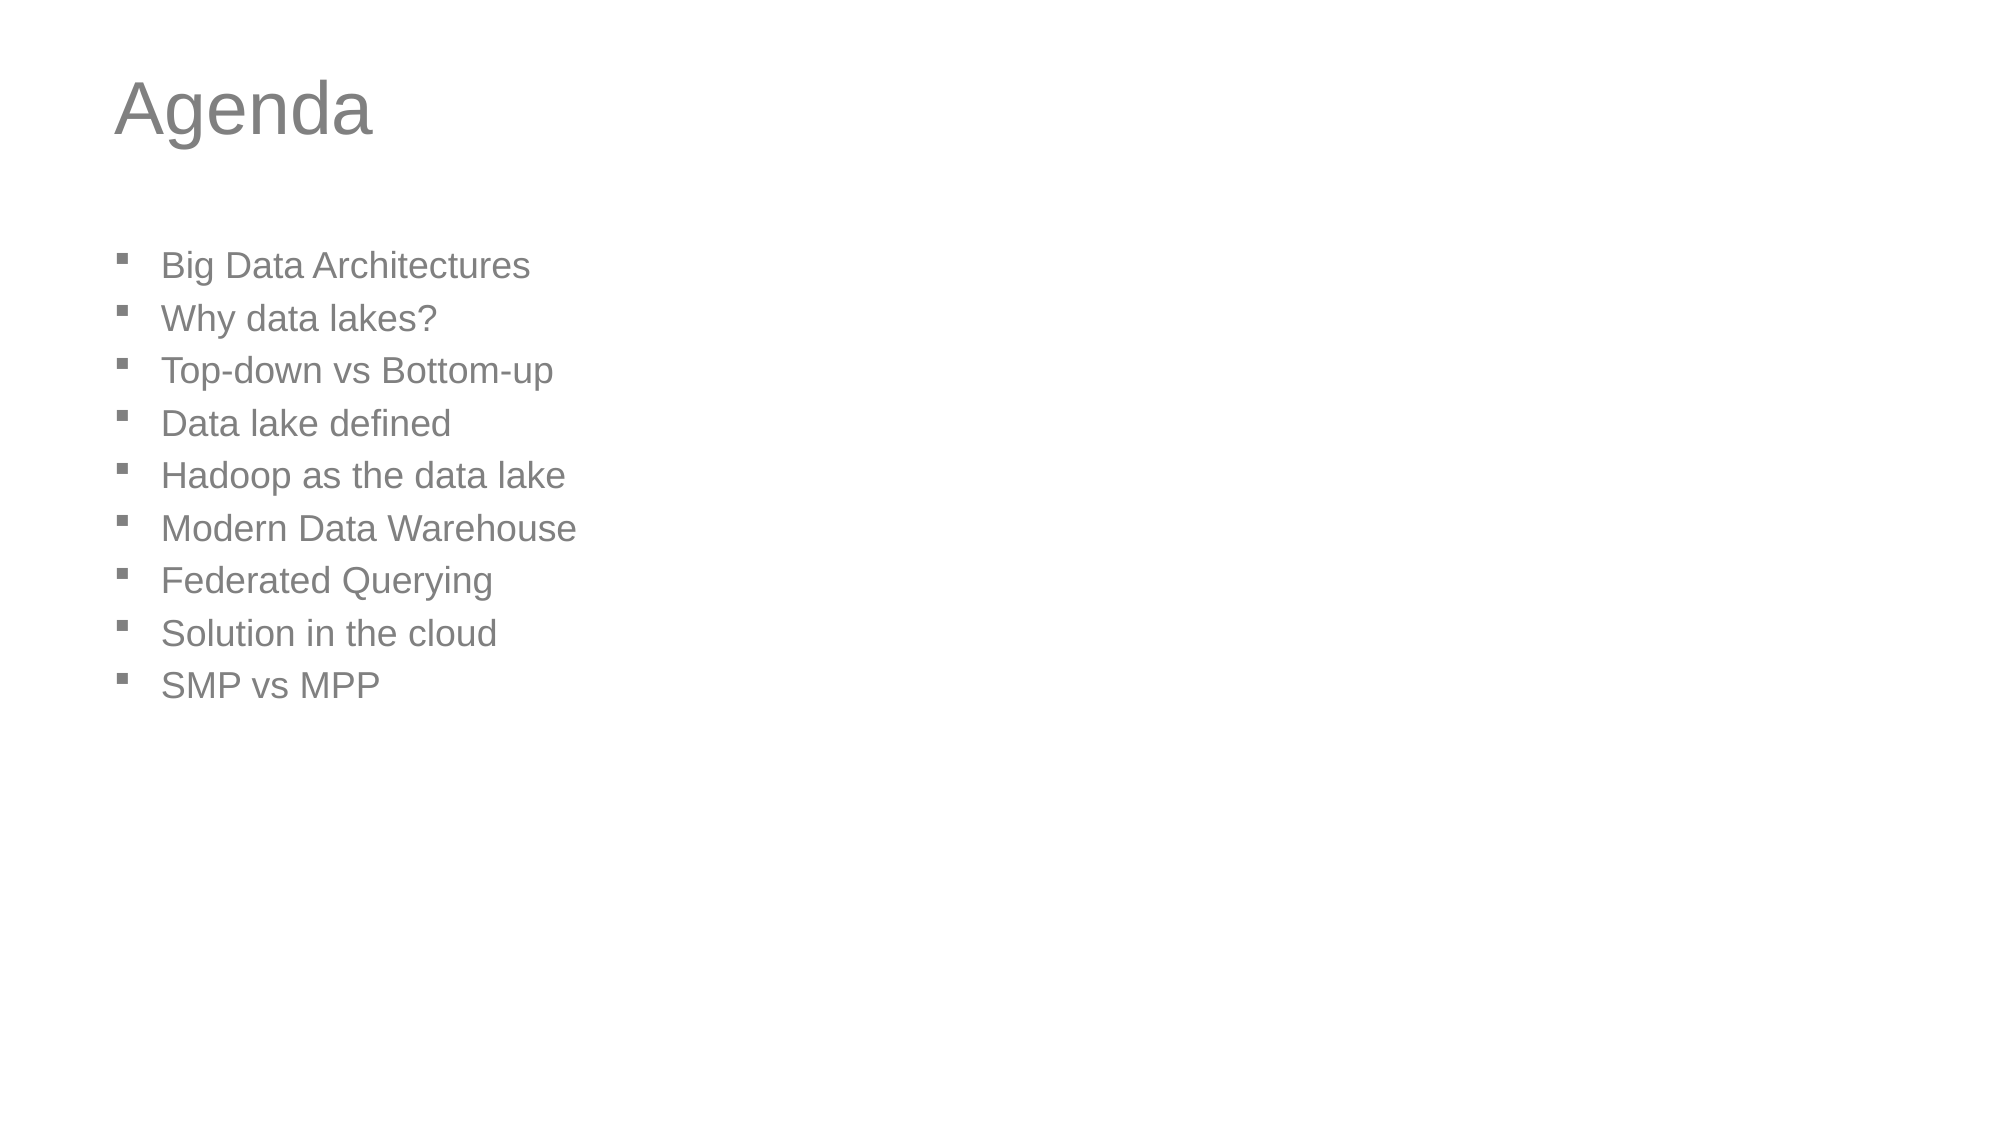

# Agenda
Big Data Architectures
Why data lakes?
Top-down vs Bottom-up
Data lake defined
Hadoop as the data lake
Modern Data Warehouse
Federated Querying
Solution in the cloud
SMP vs MPP